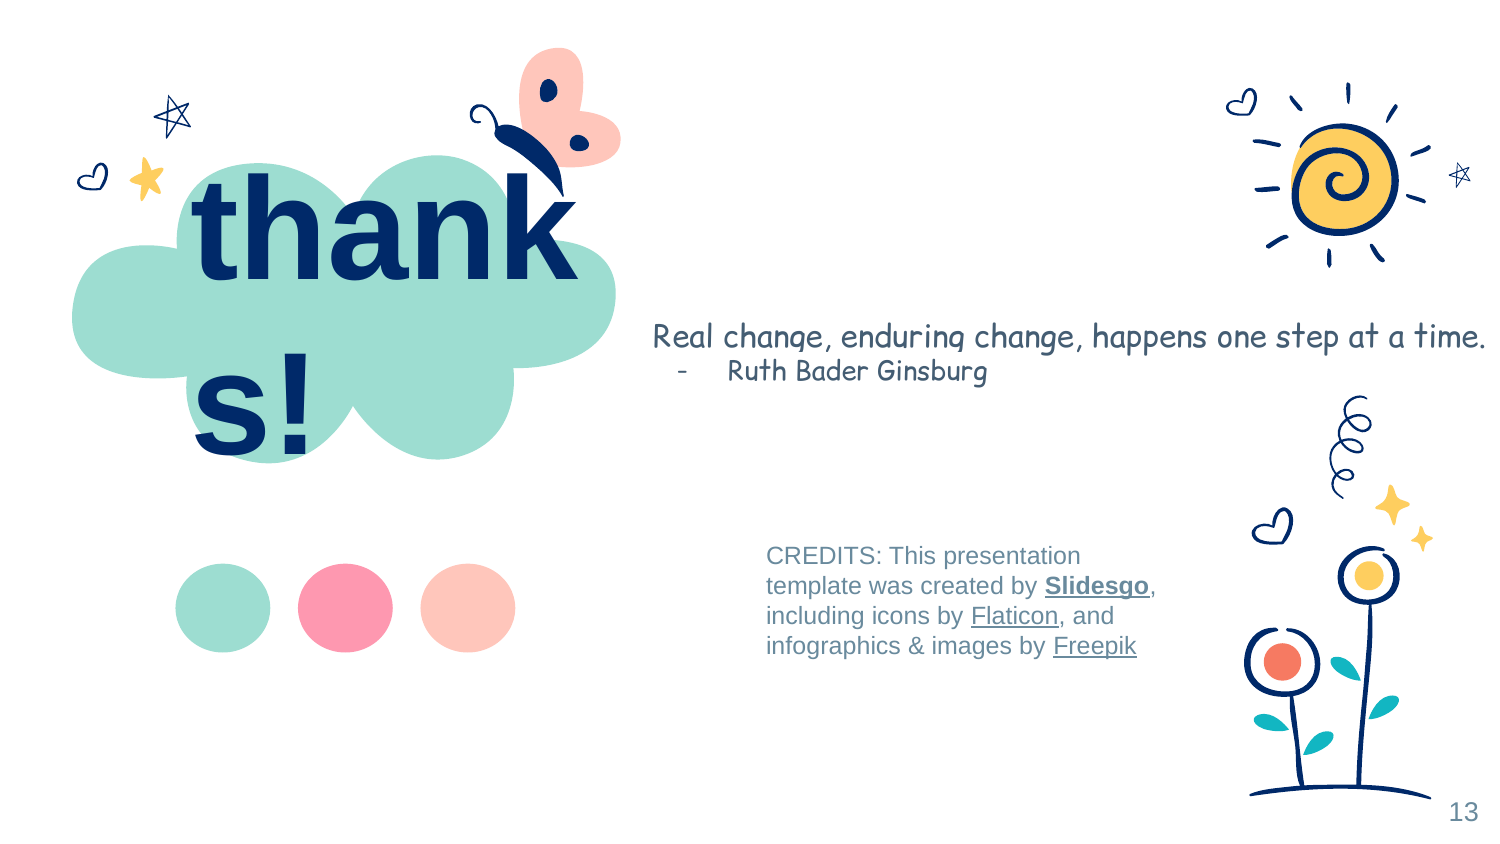

# thanks!
Real change, enduring change, happens one step at a time.
Ruth Bader Ginsburg

13